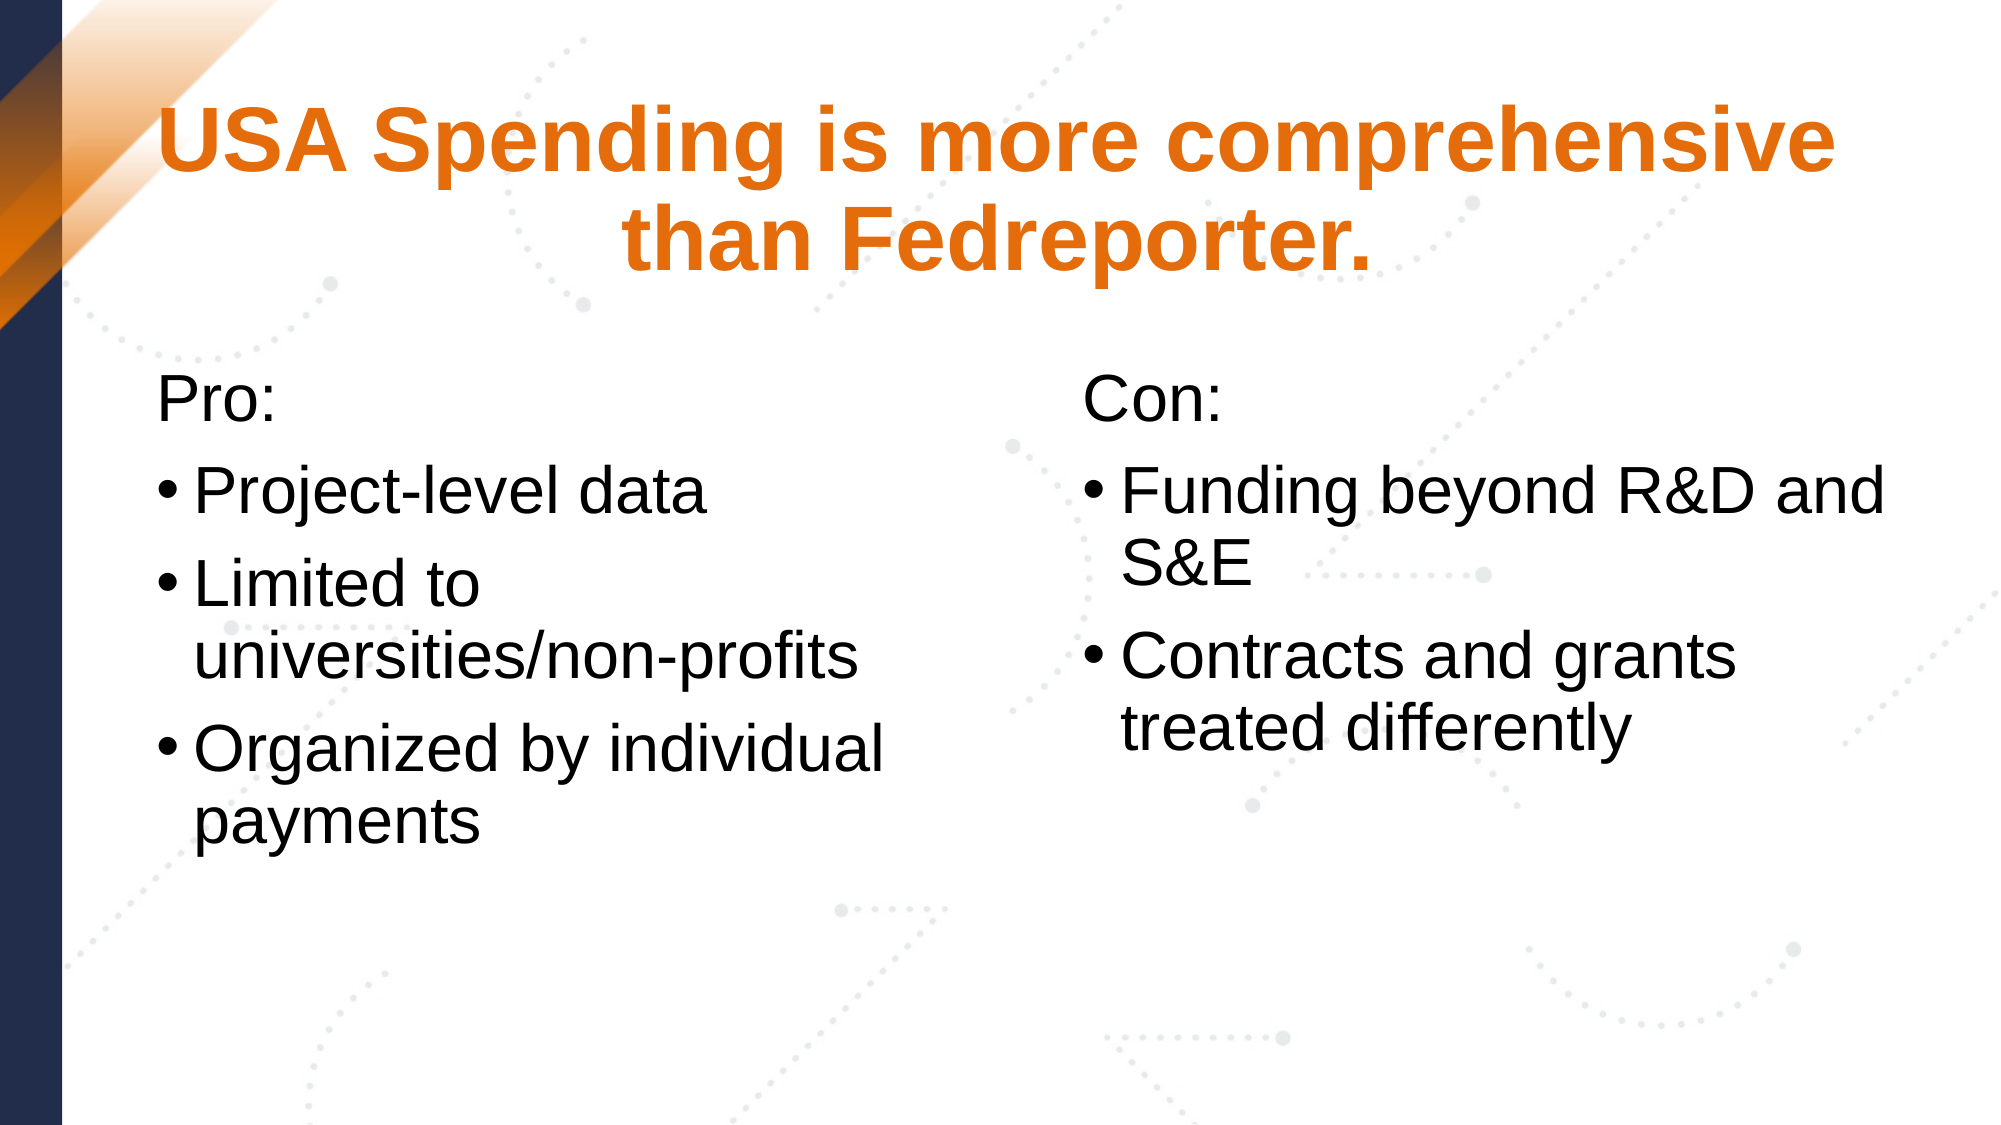

# USA Spending is more comprehensive than Fedreporter.
Pro:
Project-level data
Limited to universities/non-profits
Organized by individual payments
Con:
Funding beyond R&D and S&E
Contracts and grants treated differently